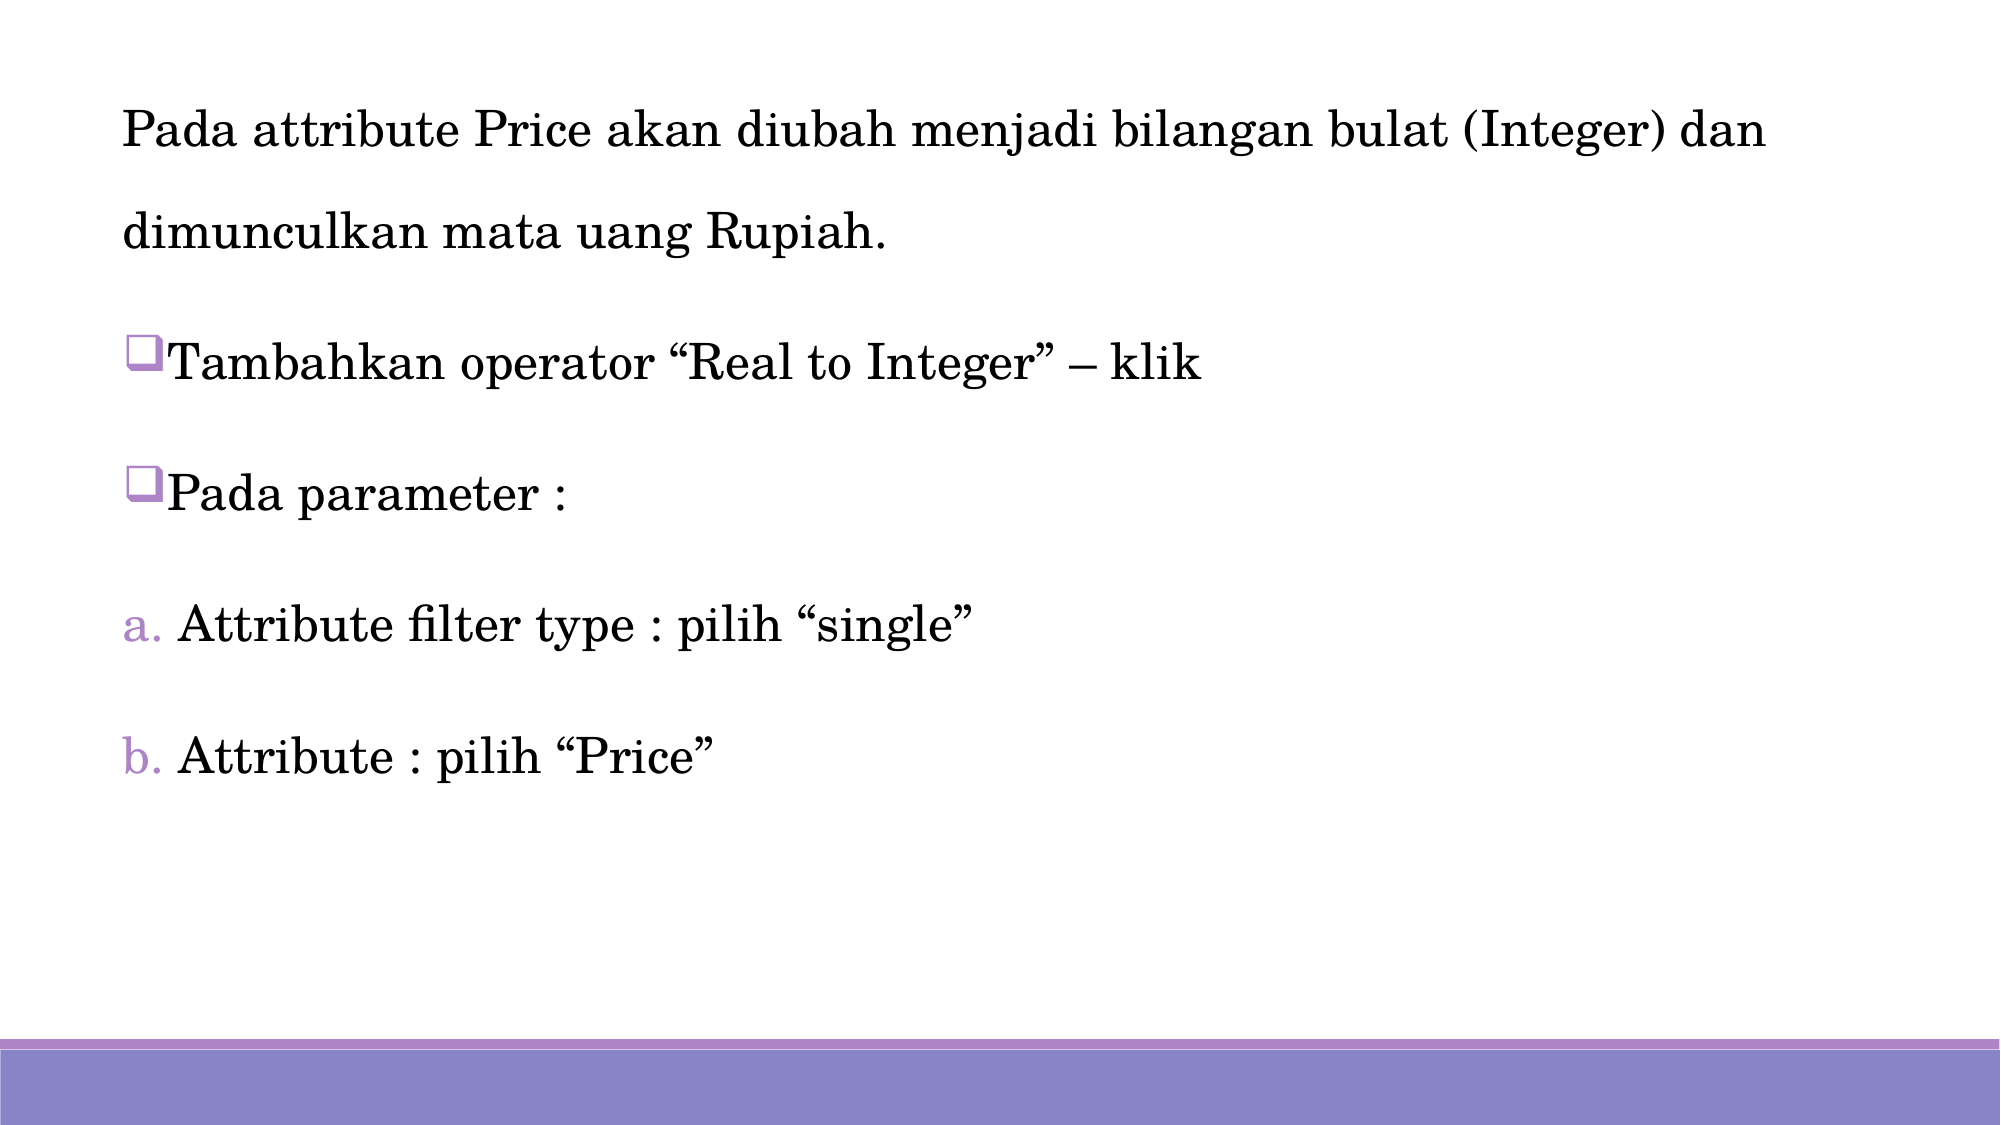

Pada attribute Price akan diubah menjadi bilangan bulat (Integer) dan dimunculkan mata uang Rupiah.
Tambahkan operator “Real to Integer” – klik
Pada parameter :
Attribute filter type : pilih “single”
Attribute : pilih “Price”